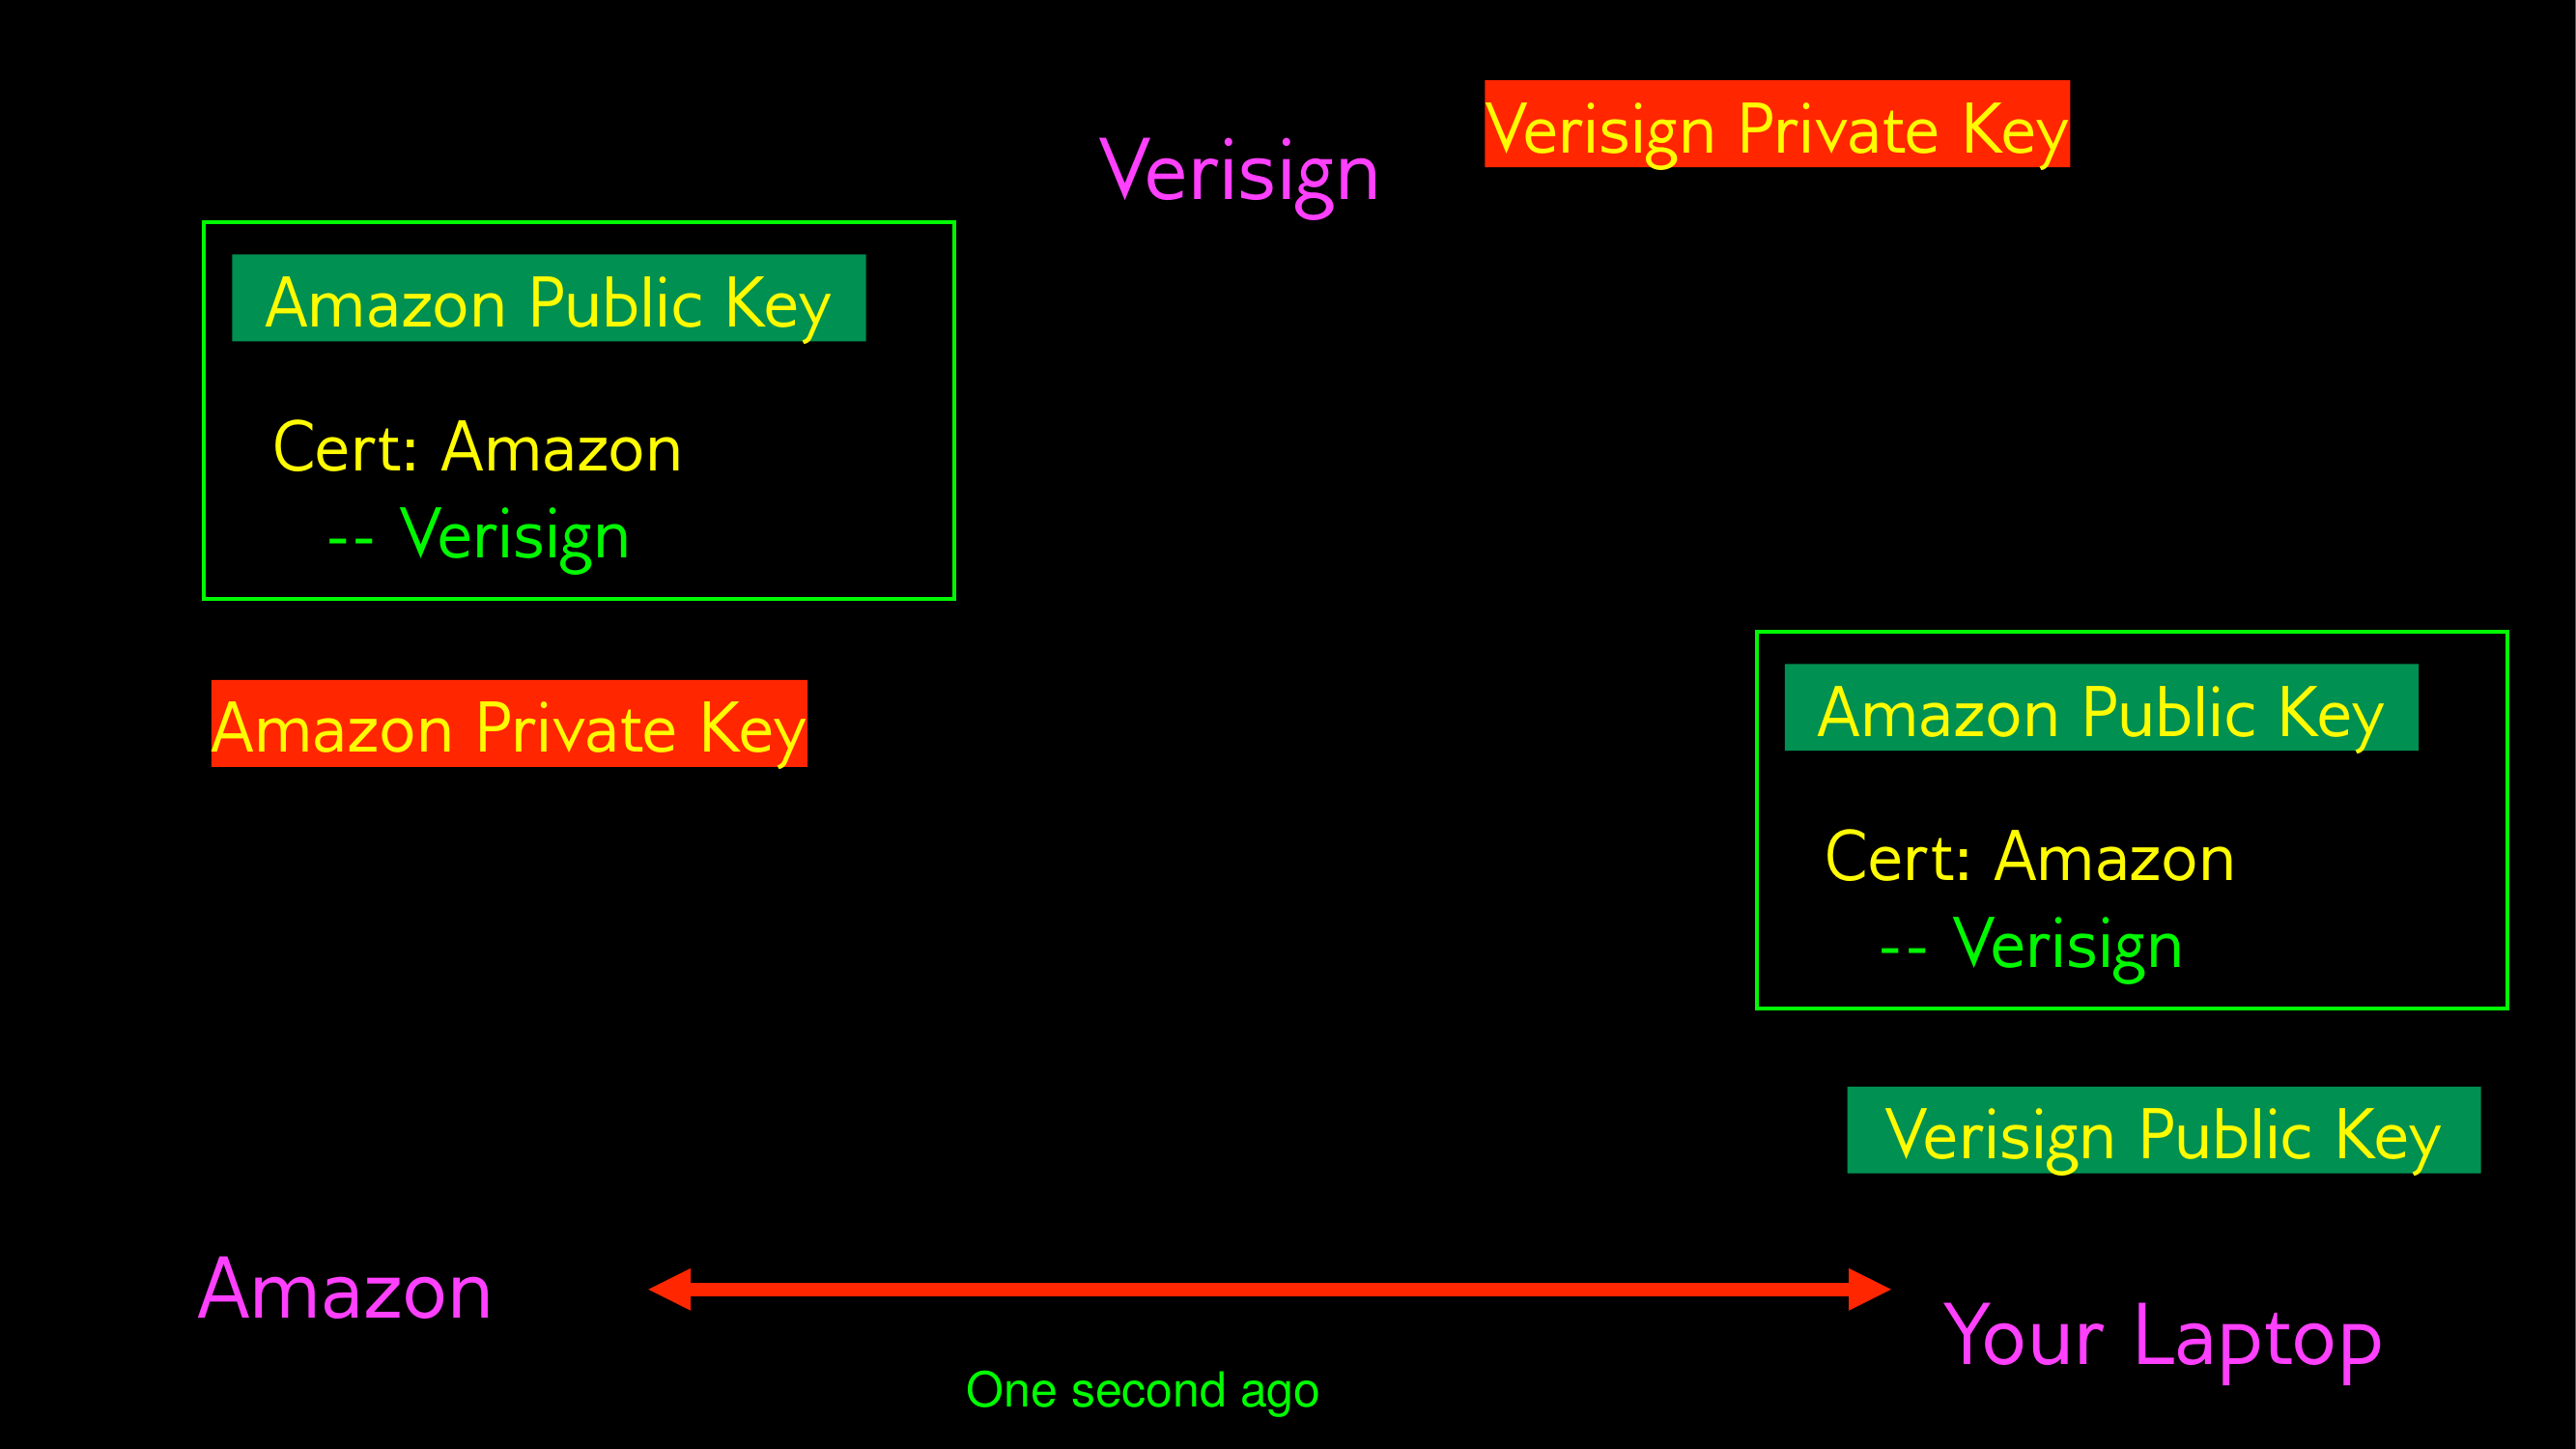

Verisign Private Key
Verisign

Amazon Public Key
Cert: Amazon
-- Verisign

Amazon Public Key
Cert: Amazon
-- Verisign
Amazon Private Key
Verisign Public Key
Amazon
Your Laptop

One second ago